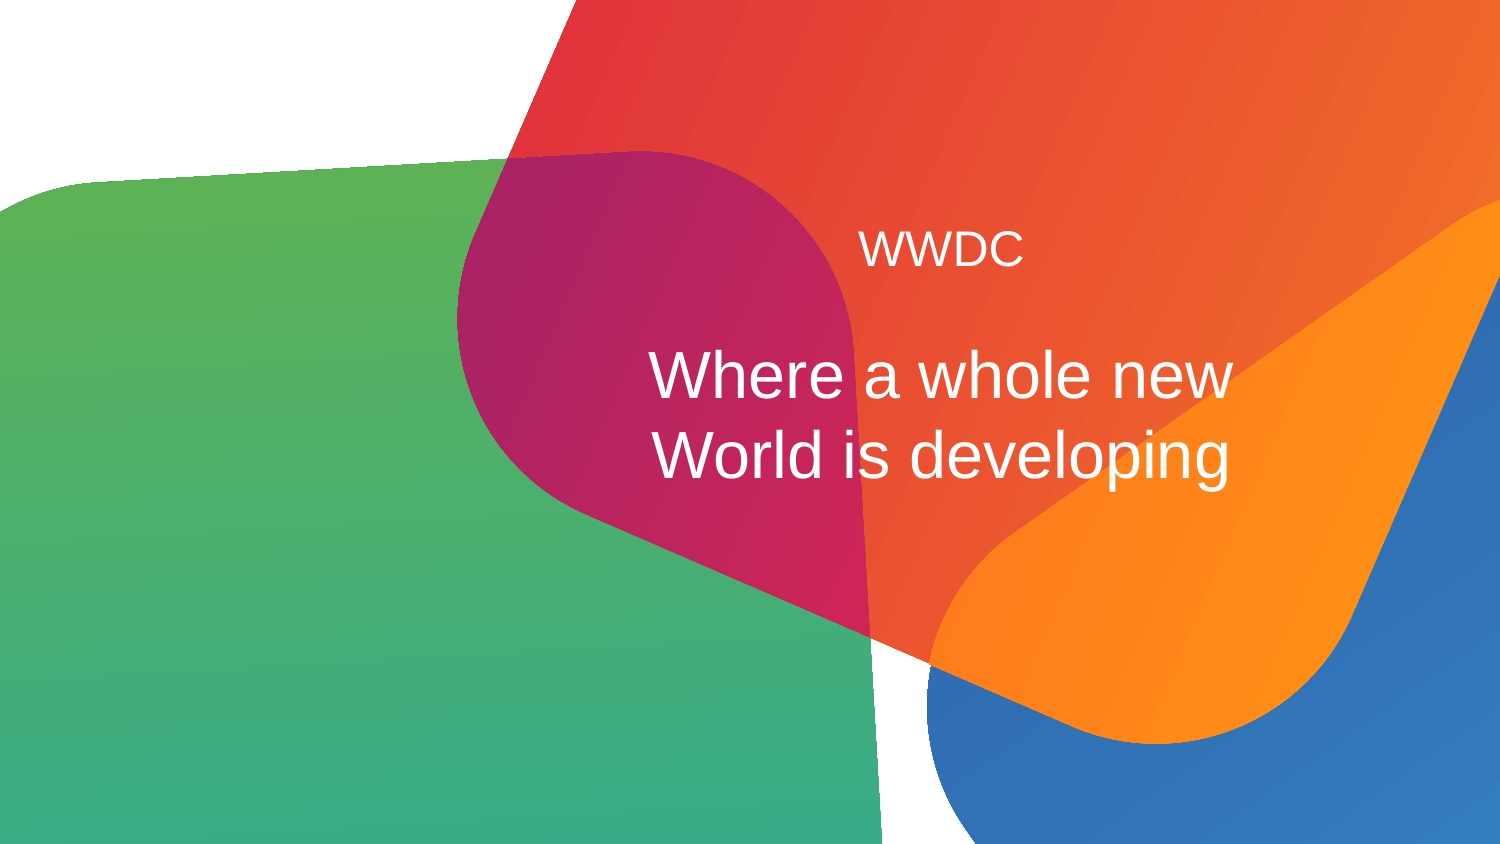

WWDC
Where a whole new
World is developing